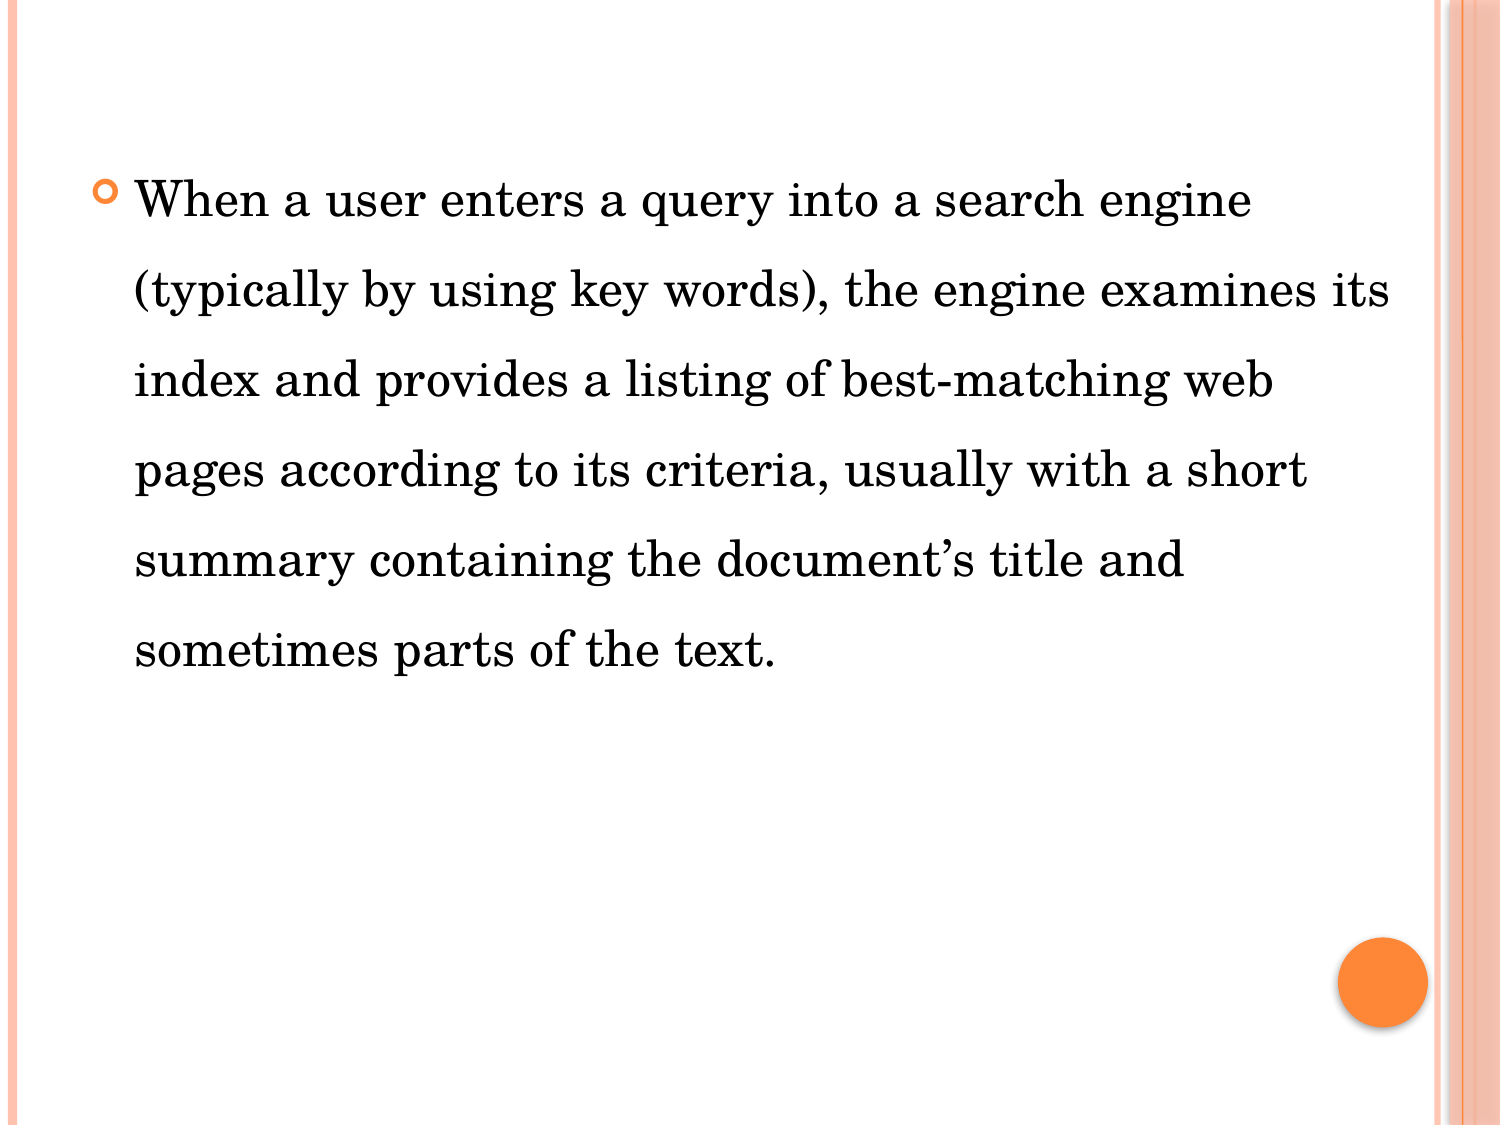

When a user enters a query into a search engine (typically by using key words), the engine examines its index and provides a listing of best-matching web pages according to its criteria, usually with a short summary containing the document’s title and sometimes parts of the text.